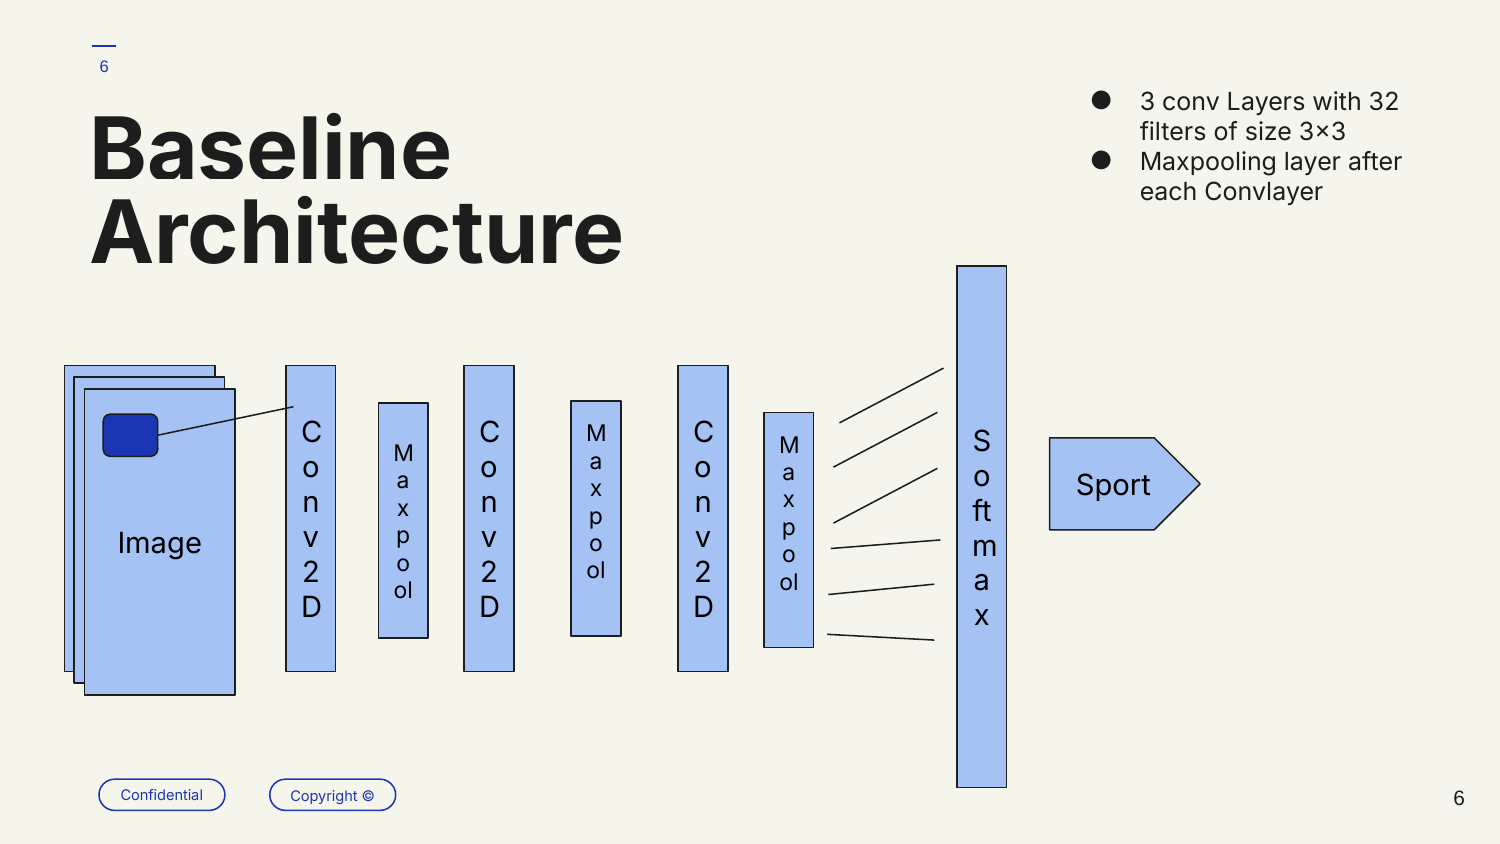

6
3 conv Layers with 32 filters of size 3x3
Maxpooling layer after each Convlayer
# Baseline Architecture
Softmax
Image
Conv2D
Conv2D
Conv2D
Image
Image
Maxpool

Maxpool
Maxpool

Sport
6